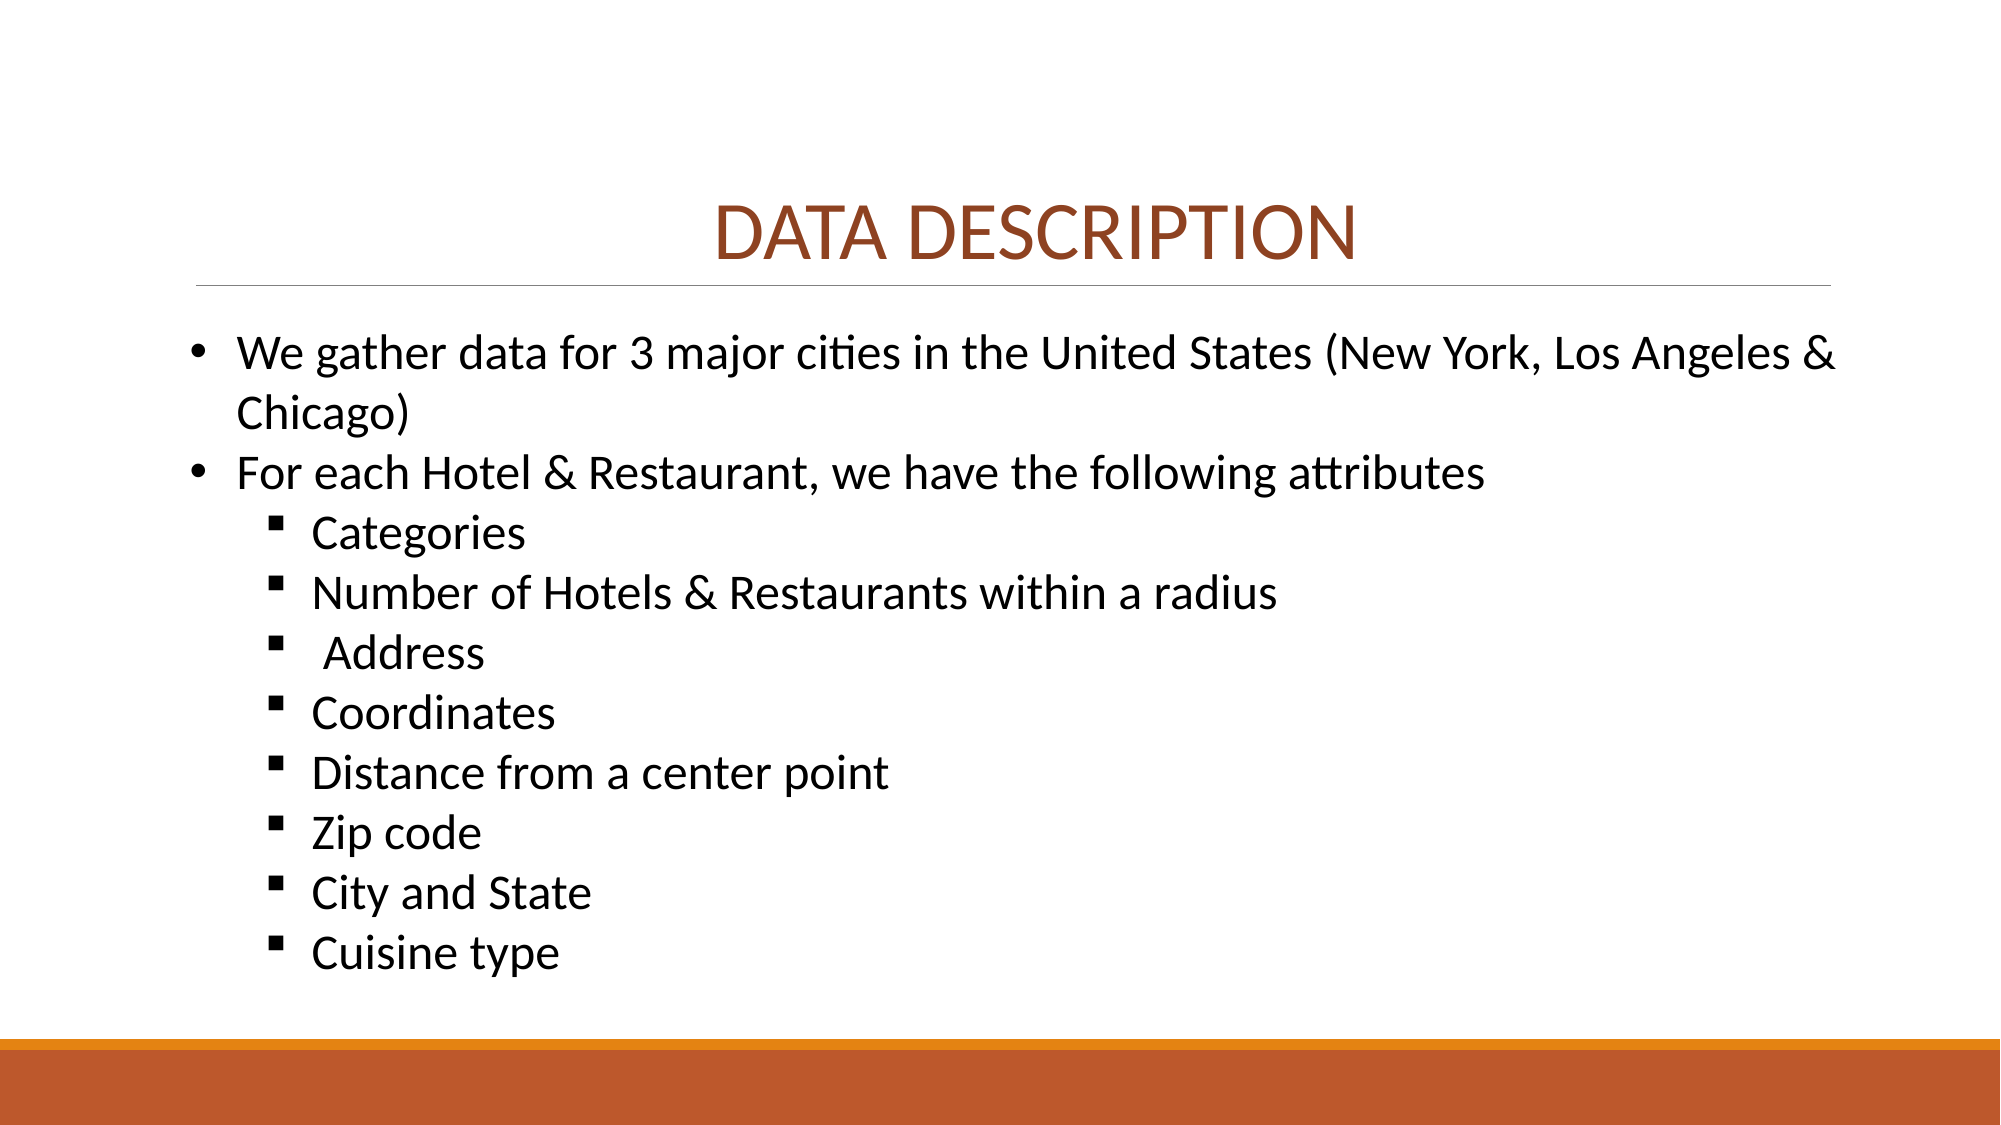

DATA DESCRIPTION
We gather data for 3 major cities in the United States (New York, Los Angeles & Chicago)
For each Hotel & Restaurant, we have the following attributes
Categories
Number of Hotels & Restaurants within a radius
 Address
Coordinates
Distance from a center point
Zip code
City and State
Cuisine type